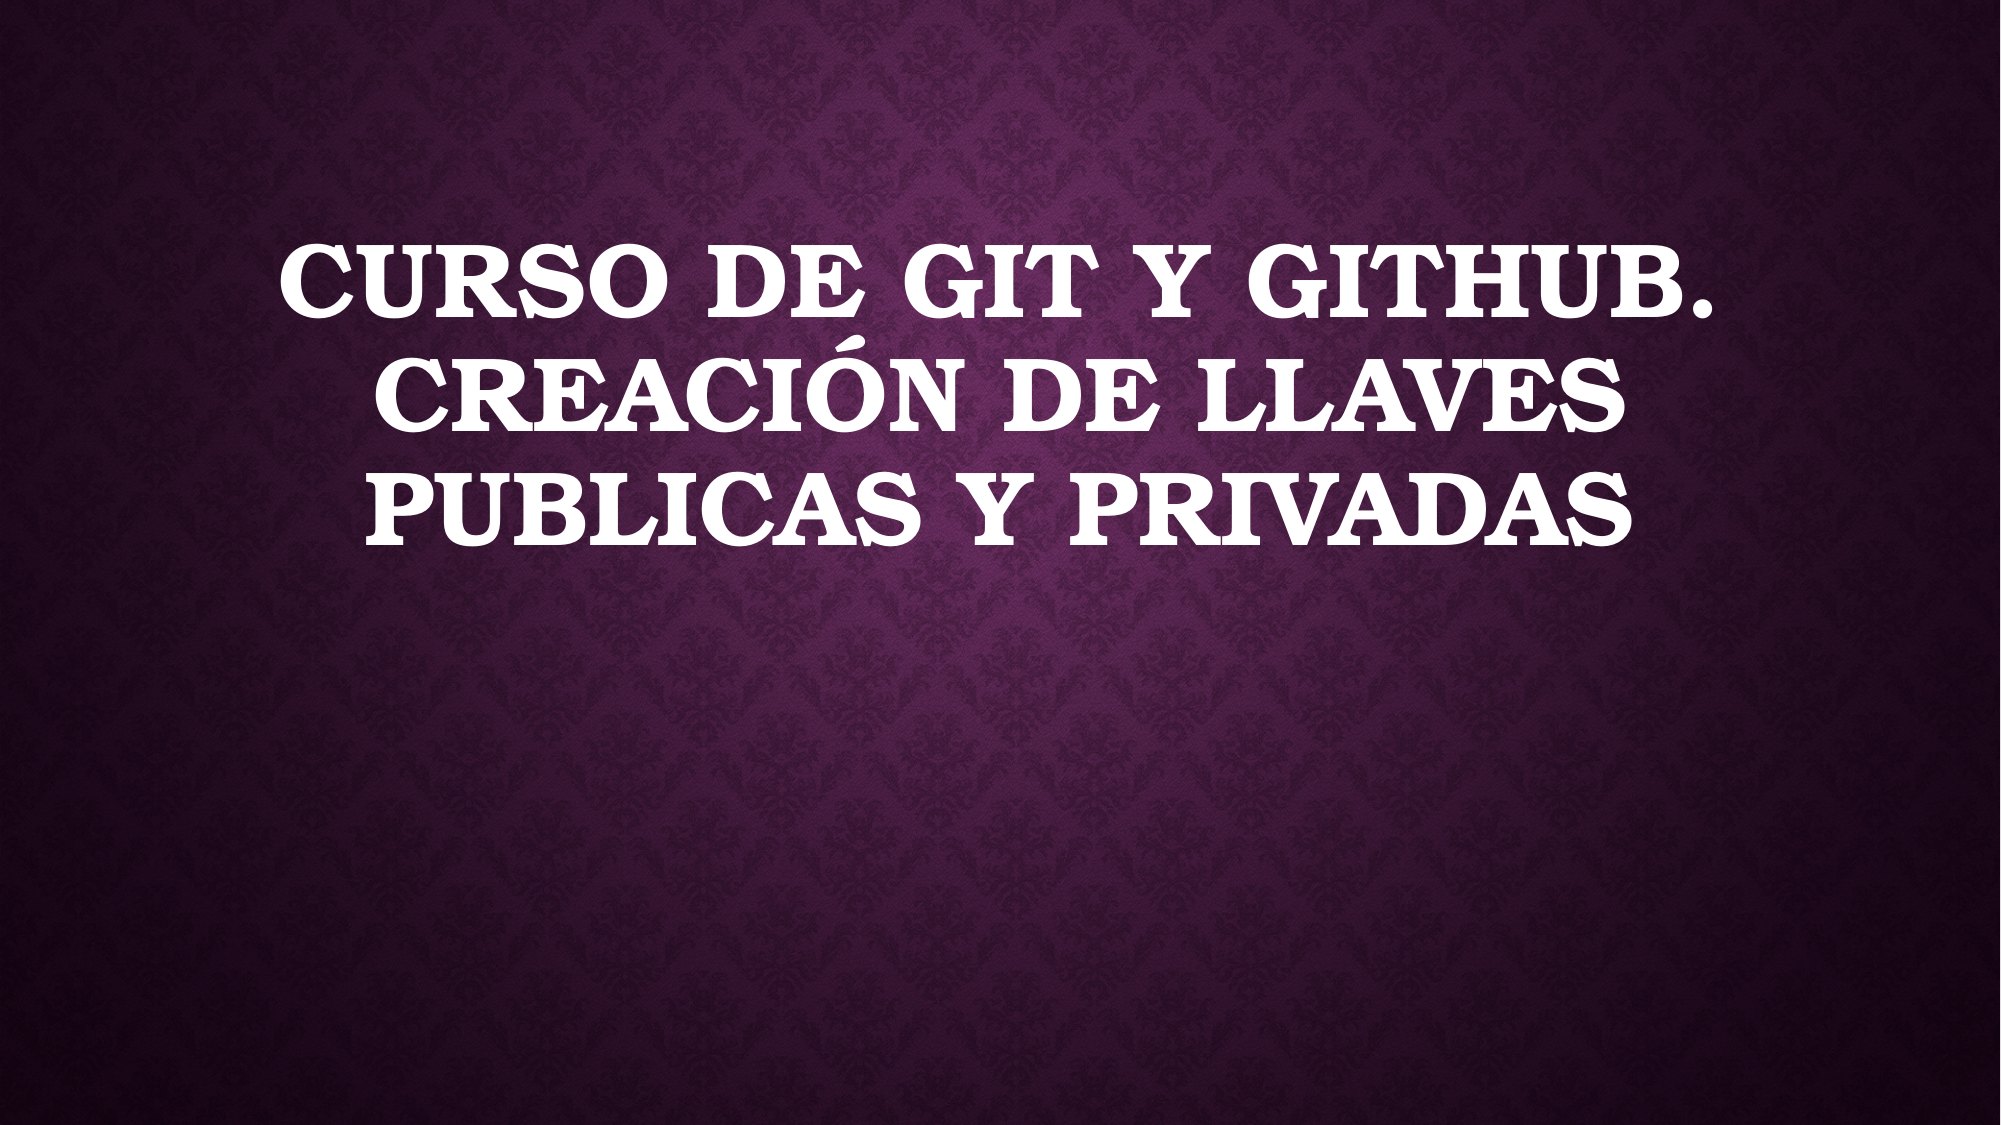

# Curso de git y github. Creación de llaves publicas y privadas